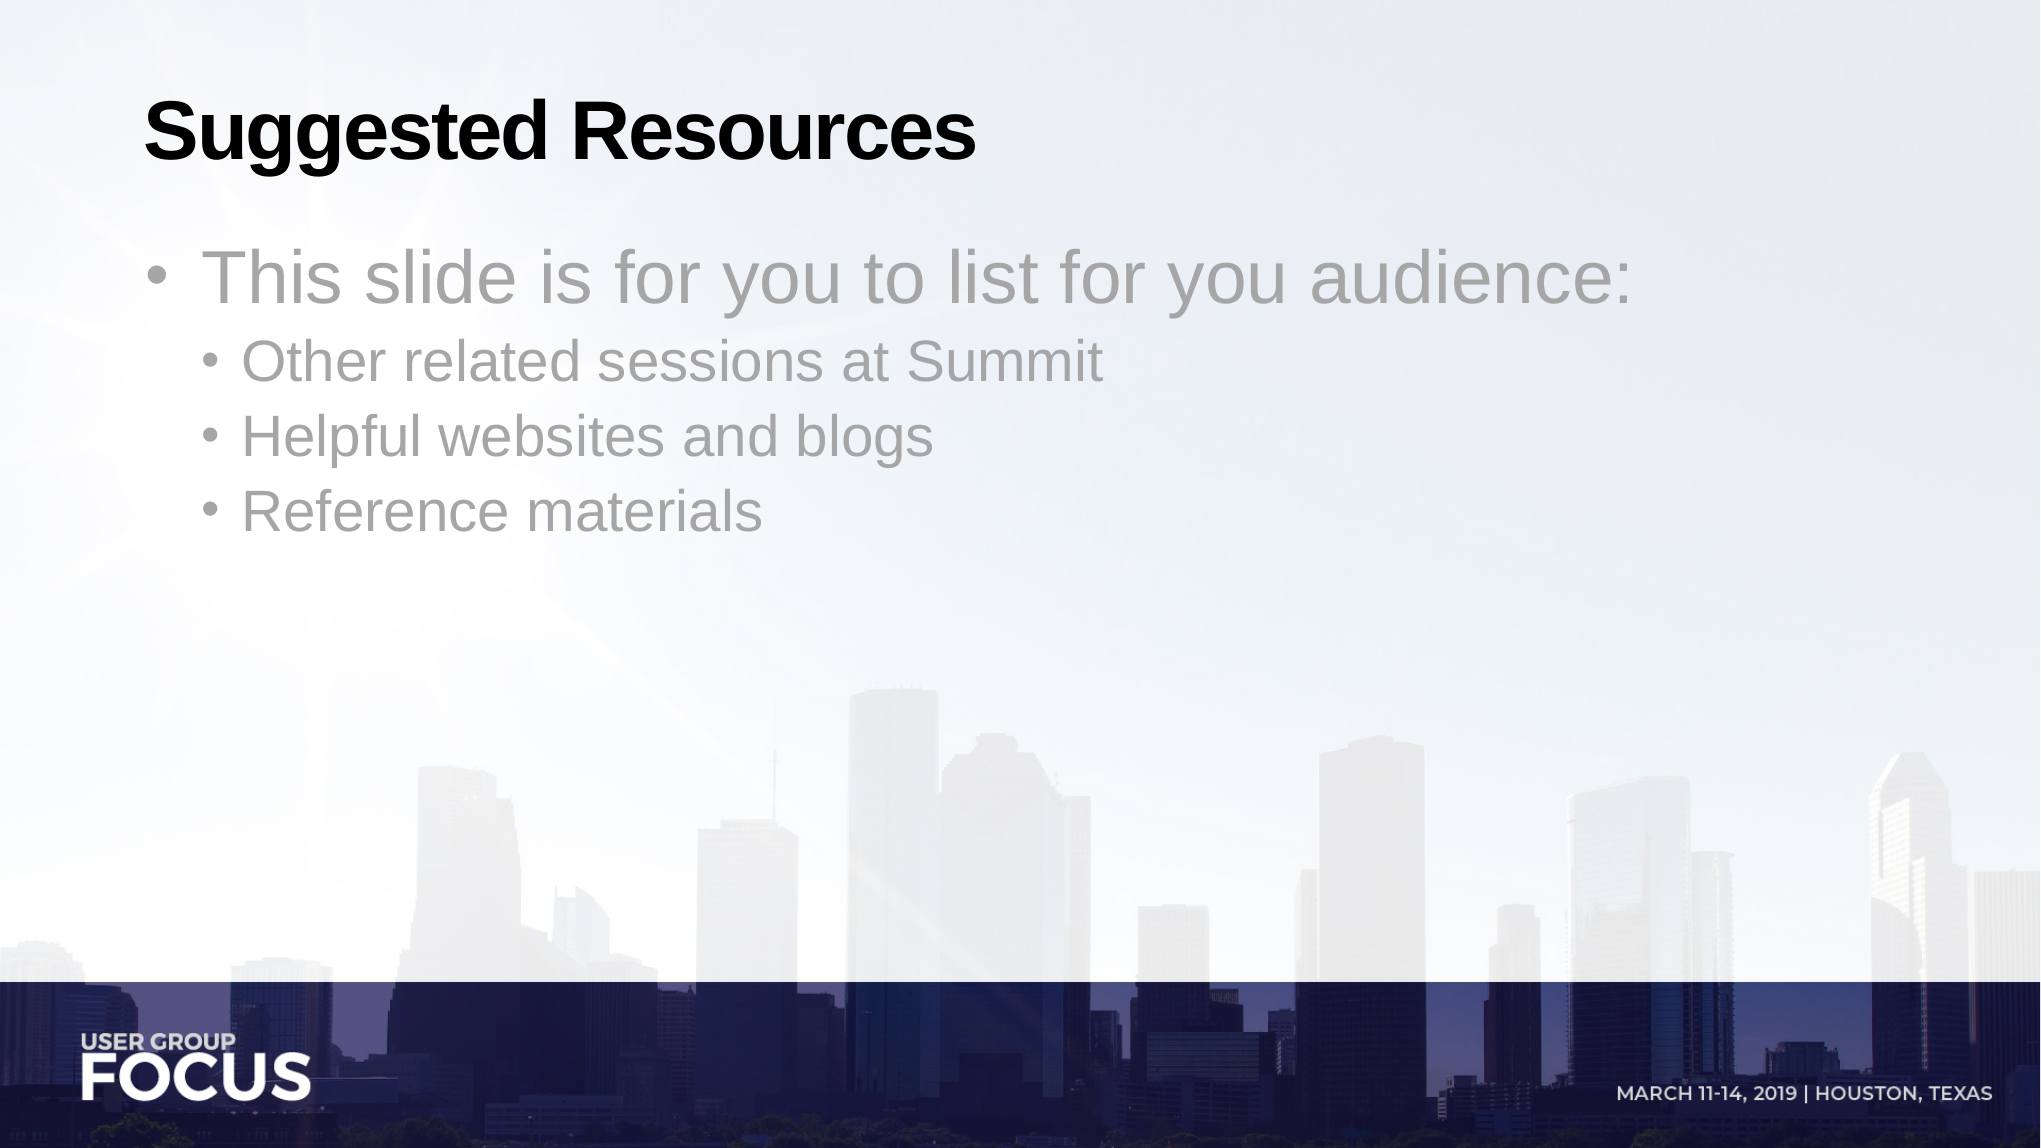

# Suggested Resources
This slide is for you to list for you audience:
Other related sessions at Summit
Helpful websites and blogs
Reference materials